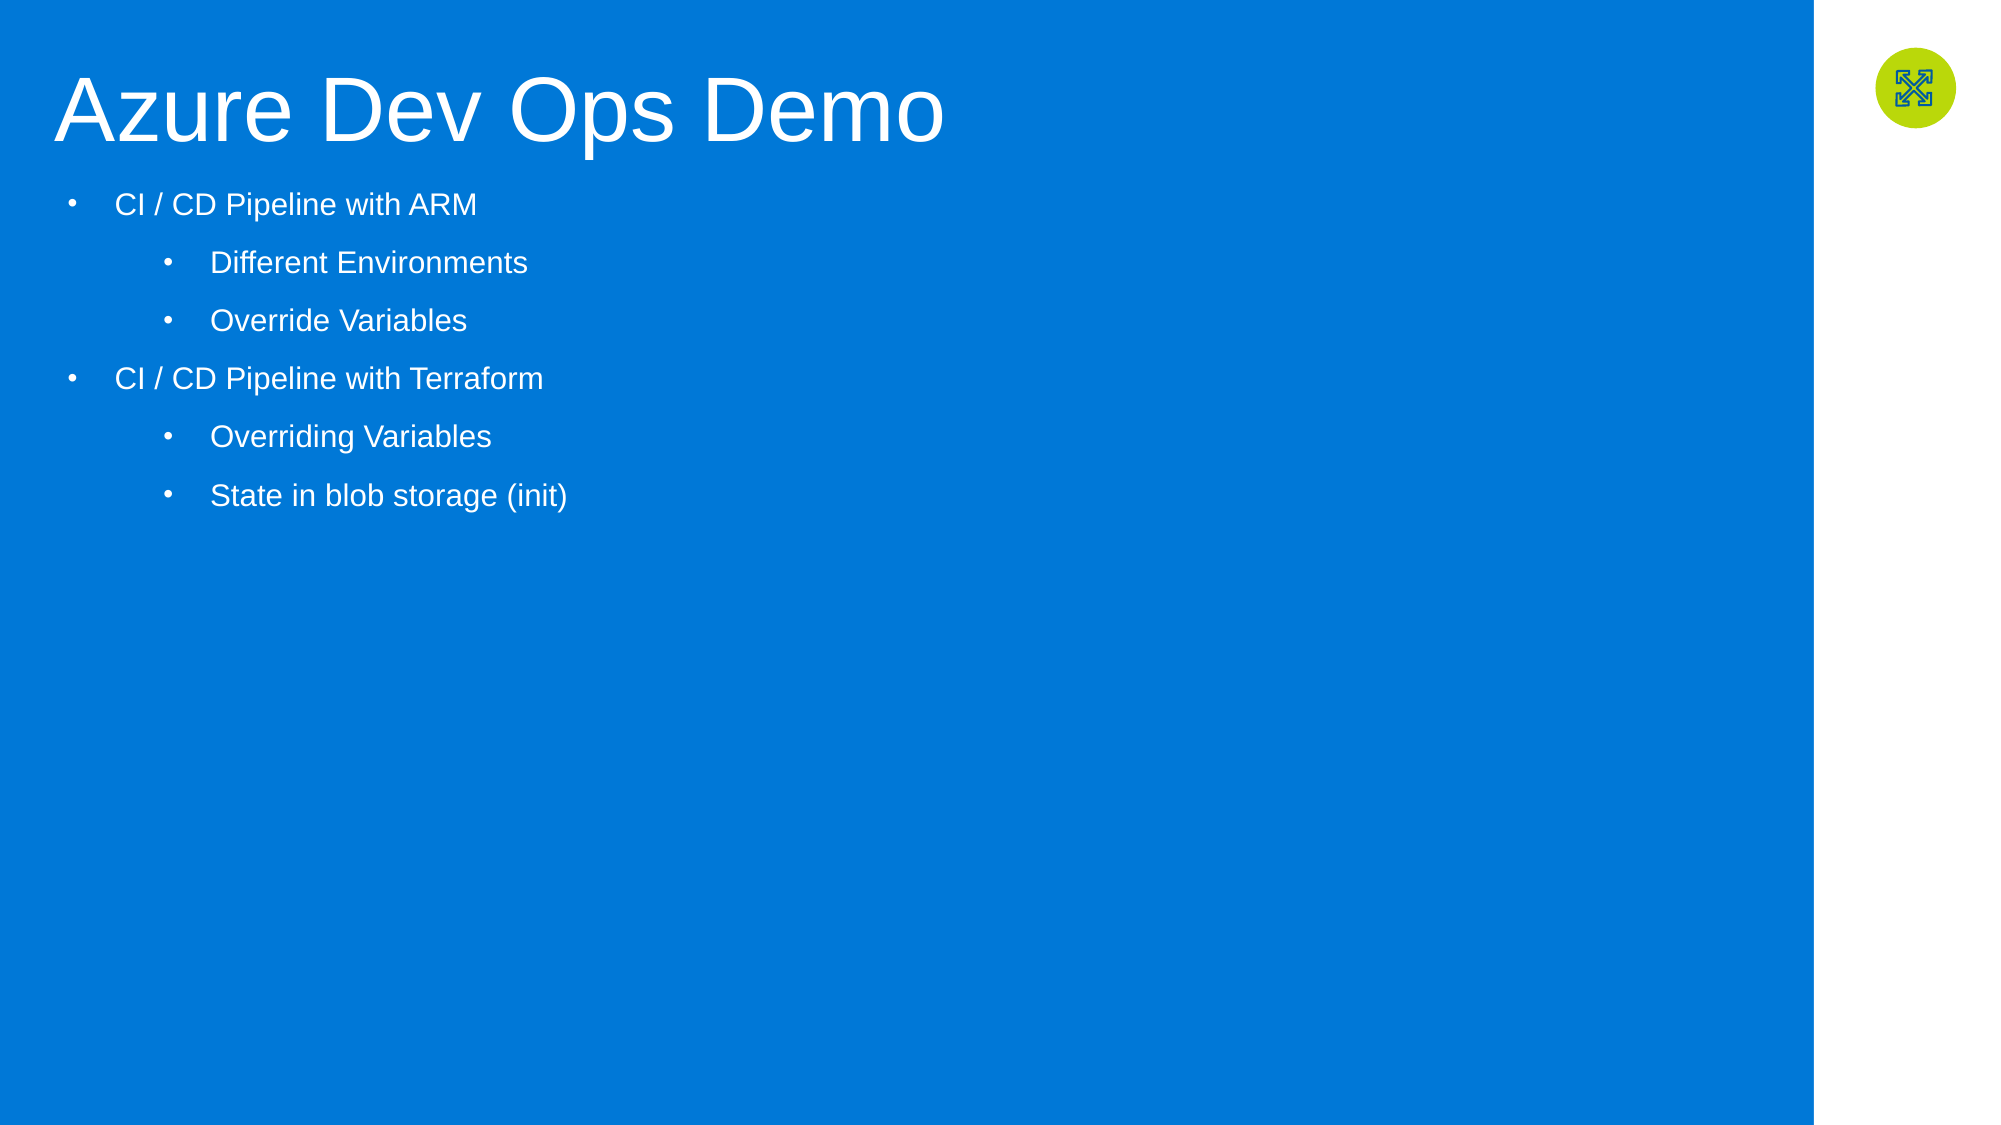

# Azure Dev Ops Demo

CI / CD Pipeline with ARM
Different Environments
Override Variables
CI / CD Pipeline with Terraform
Overriding Variables
State in blob storage (init)